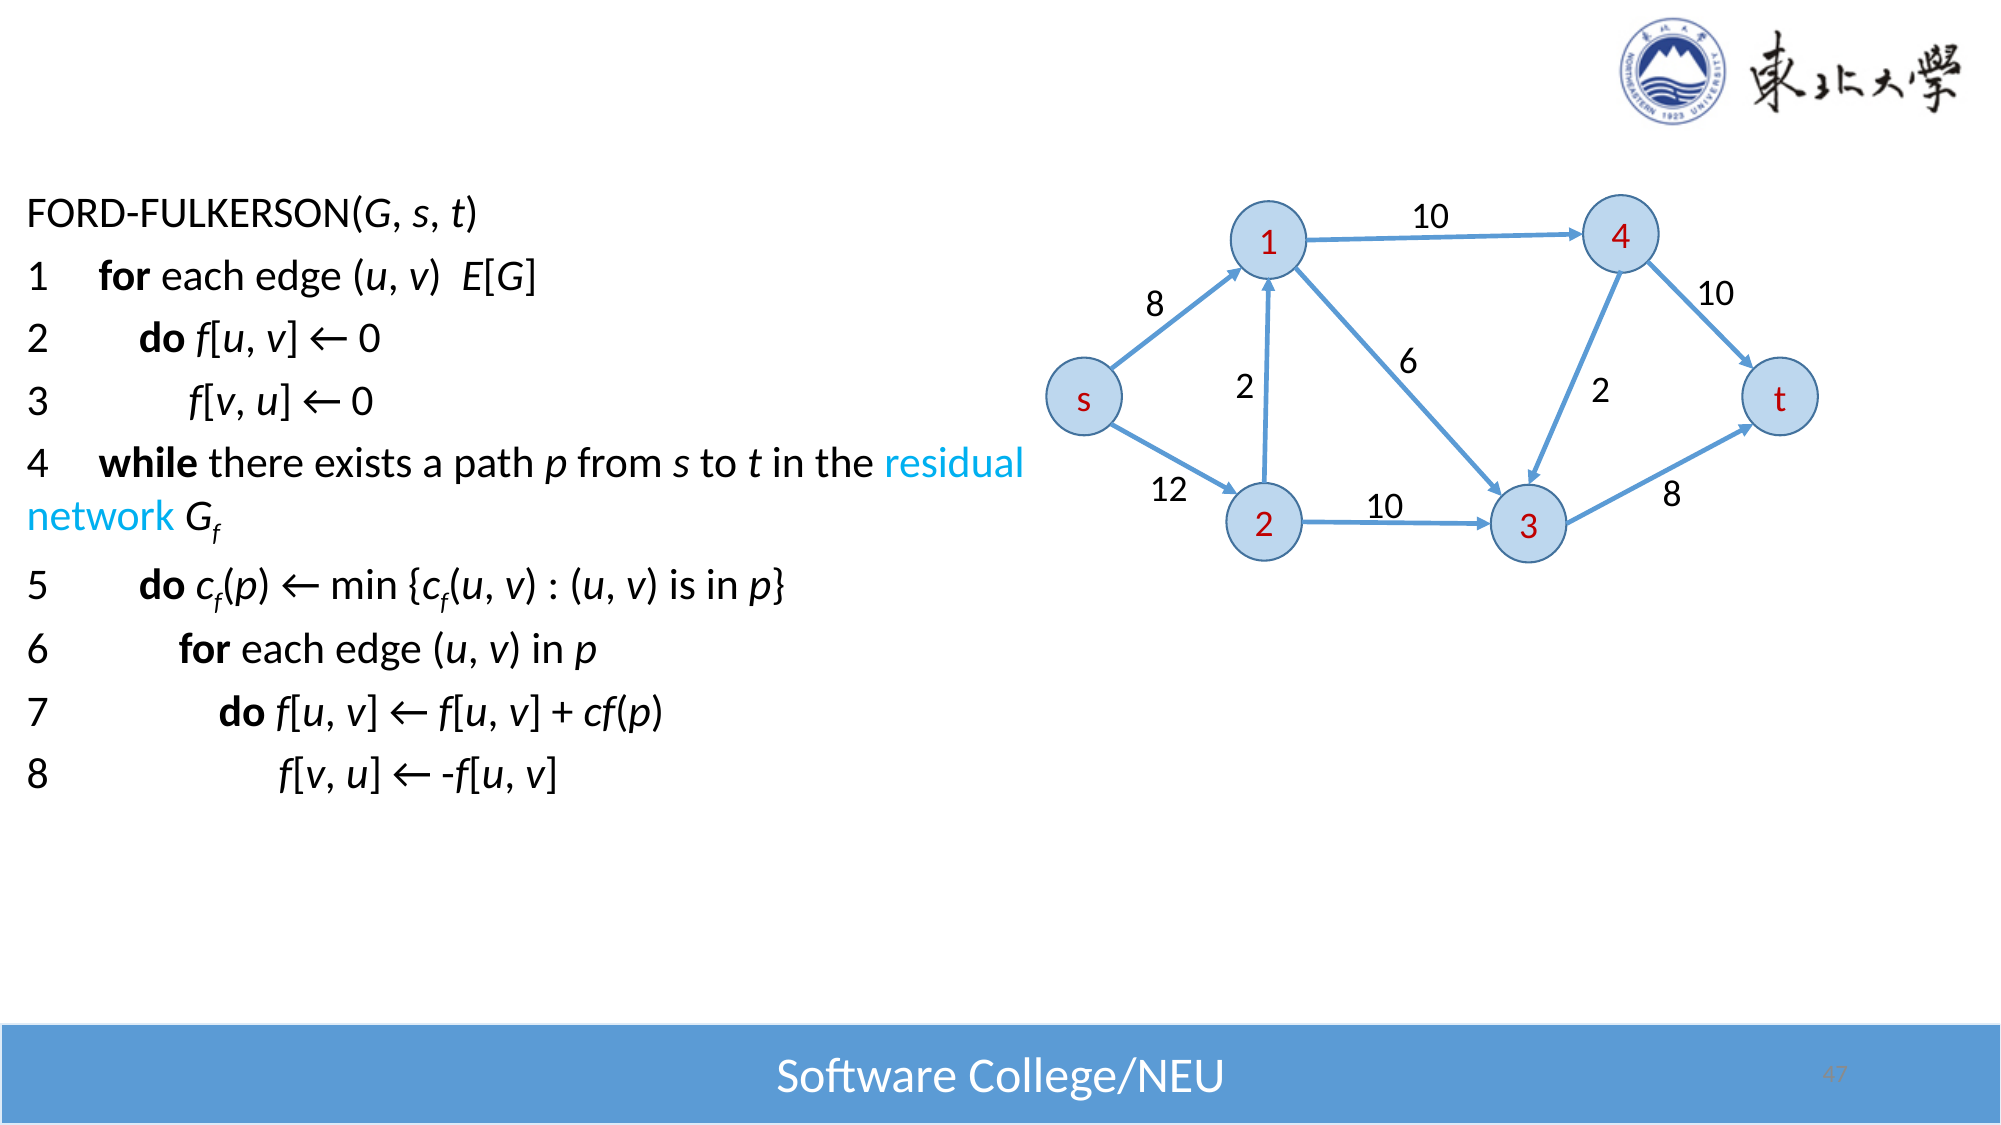

FORD-FULKERSON(G, s, t)
1     for each edge (u, v)  E[G]
2         do f[u, v] ← 0
3              f[v, u] ← 0
4     while there exists a path p from s to t in the residual network Gf
5         do cf(p) ← min {cf(u, v) : (u, v) is in p}
6             for each edge (u, v) in p
7                 do f[u, v] ← f[u, v] + cf(p)
8                       f[v, u] ← -f[u, v]
10
4
1
10
8
6
2
t
s
2
12
8
10
2
3